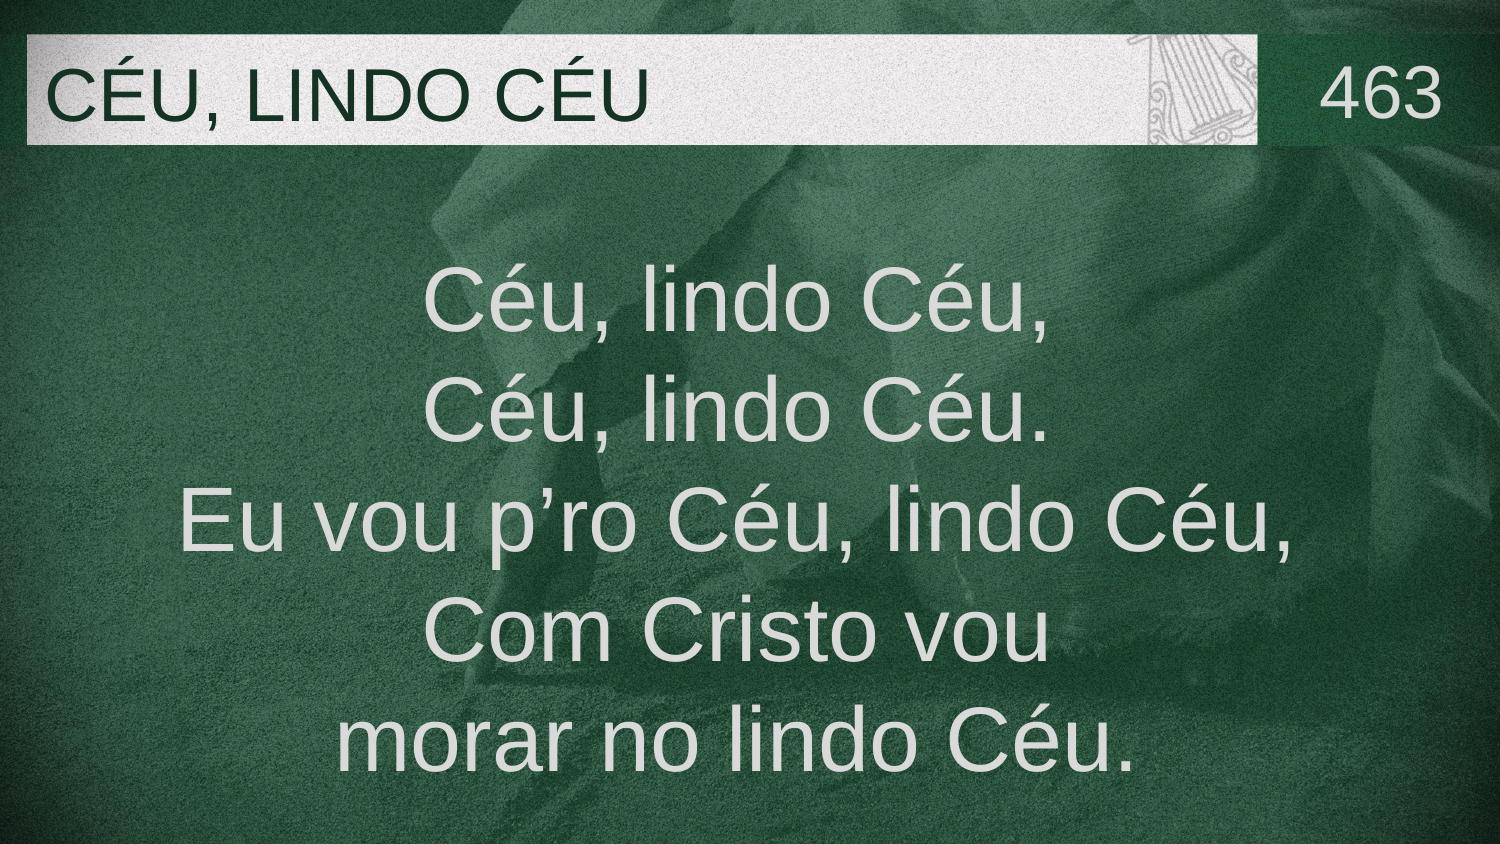

# CÉU, LINDO CÉU
463
Céu, lindo Céu,
Céu, lindo Céu.
Eu vou p’ro Céu, lindo Céu,
Com Cristo vou
morar no lindo Céu.